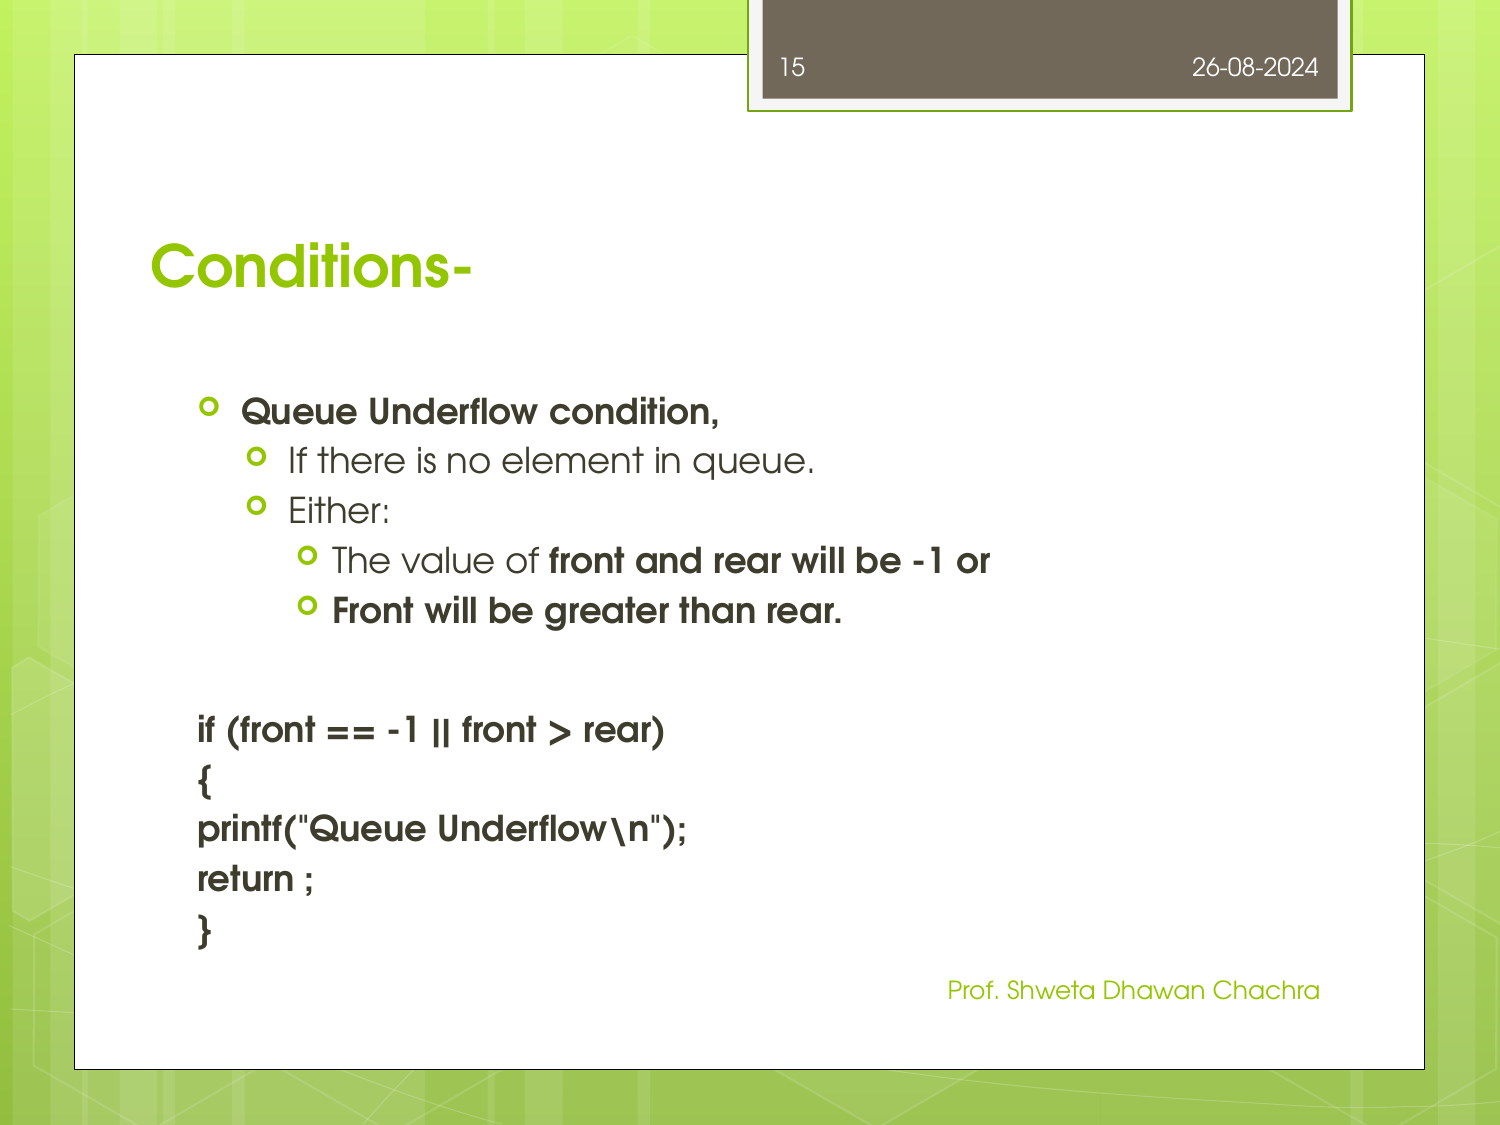

15
26-08-2024
# Conditions-
Queue Underflow condition,
If there is no element in queue.
Either:
The value of front and rear will be -1 or
Front will be greater than rear.

if (front == -1 || front > rear)
	{
		printf("Queue Underflow\n");
		return ;
	}

Prof. Shweta Dhawan Chachra